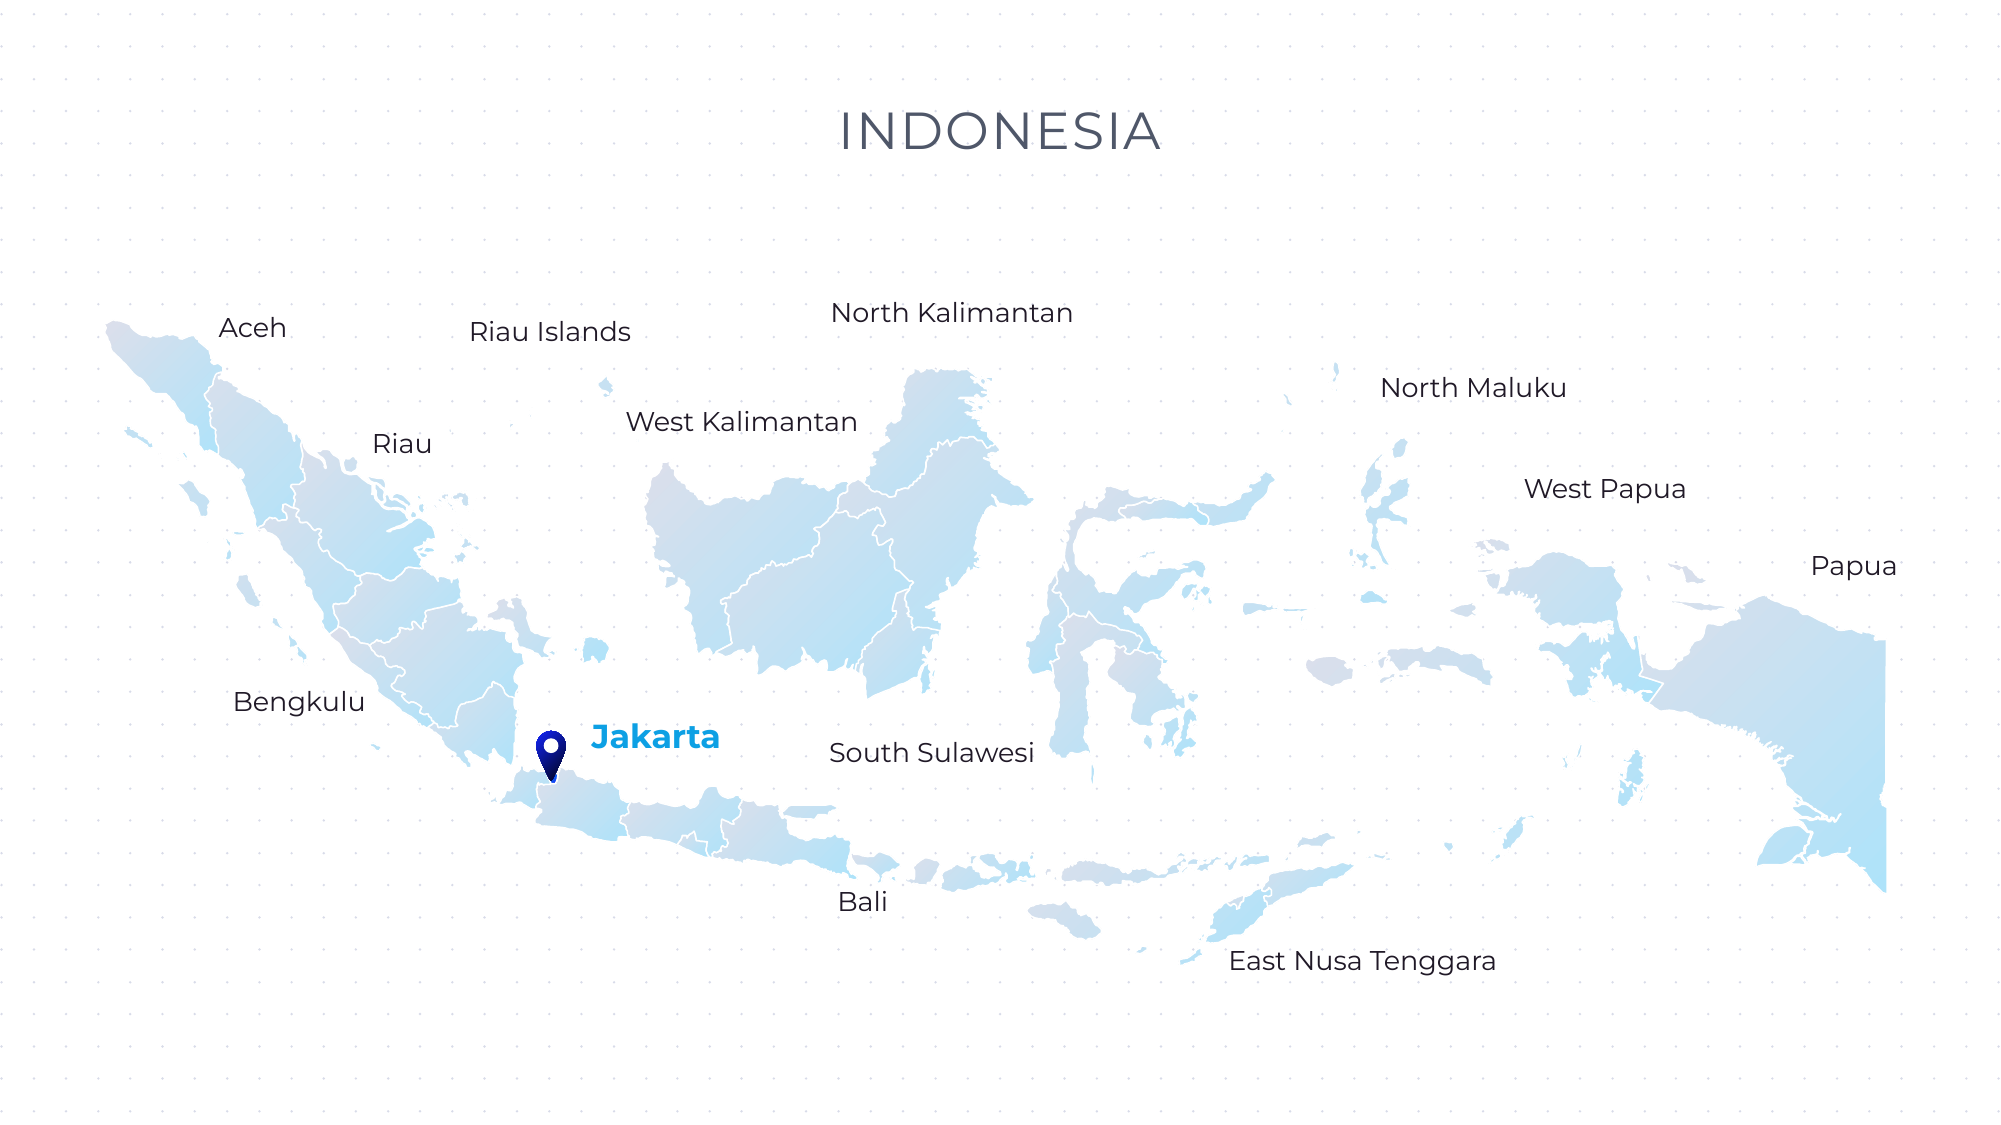

INDONESIA
North Kalimantan
Aceh
Riau Islands
North Maluku
West Kalimantan
Riau
West Papua
Papua
Bengkulu
Jakarta
South Sulawesi
Bali
East Nusa Tenggara